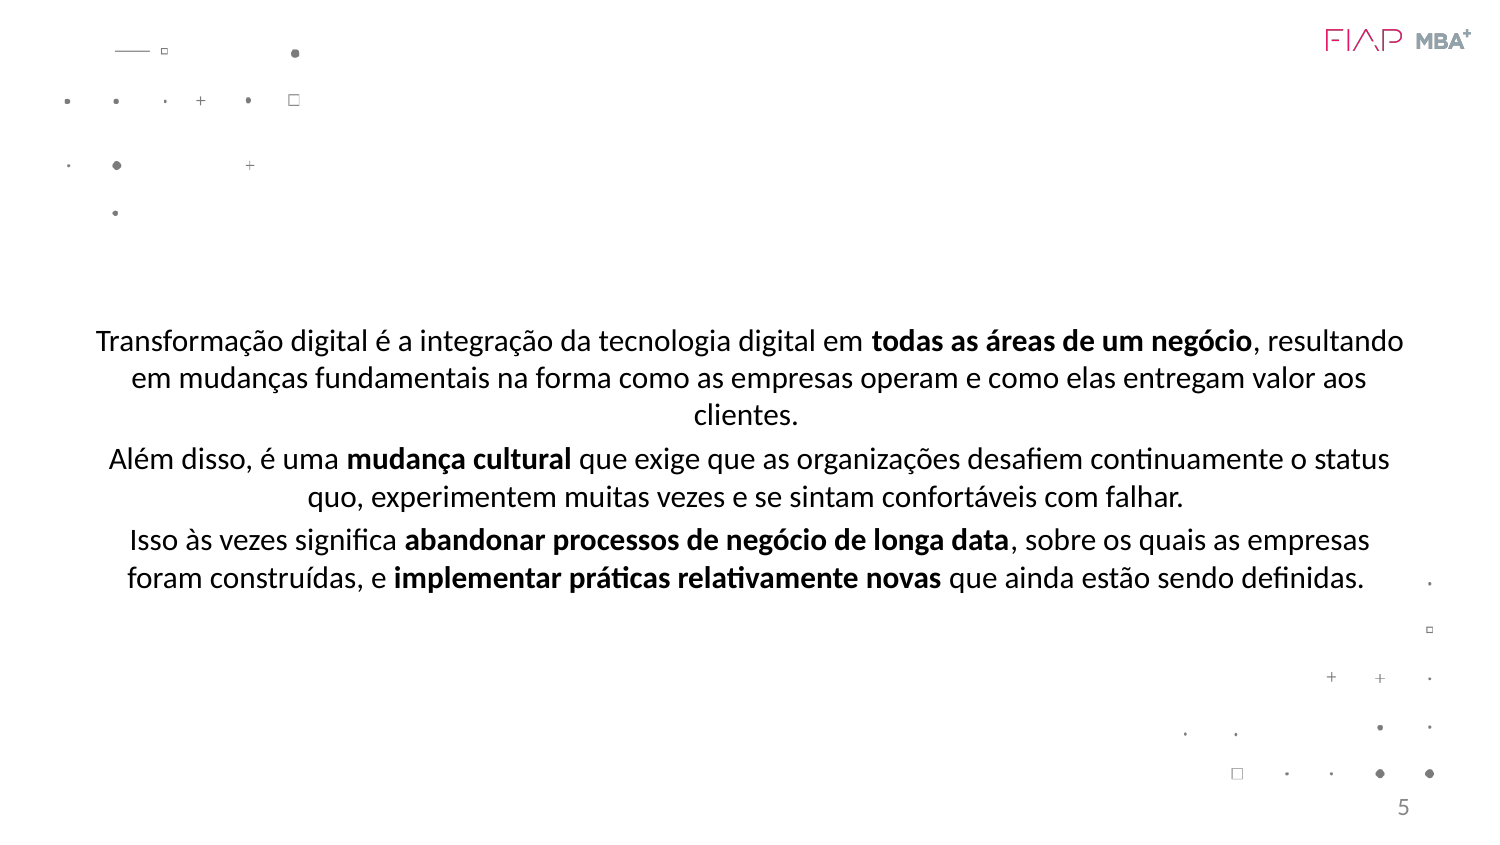

Transformação digital é a integração da tecnologia digital em todas as áreas de um negócio, resultando em mudanças fundamentais na forma como as empresas operam e como elas entregam valor aos clientes.
Além disso, é uma mudança cultural que exige que as organizações desafiem continuamente o status quo, experimentem muitas vezes e se sintam confortáveis com falhar.
Isso às vezes significa abandonar processos de negócio de longa data, sobre os quais as empresas foram construídas, e implementar práticas relativamente novas que ainda estão sendo definidas.

5